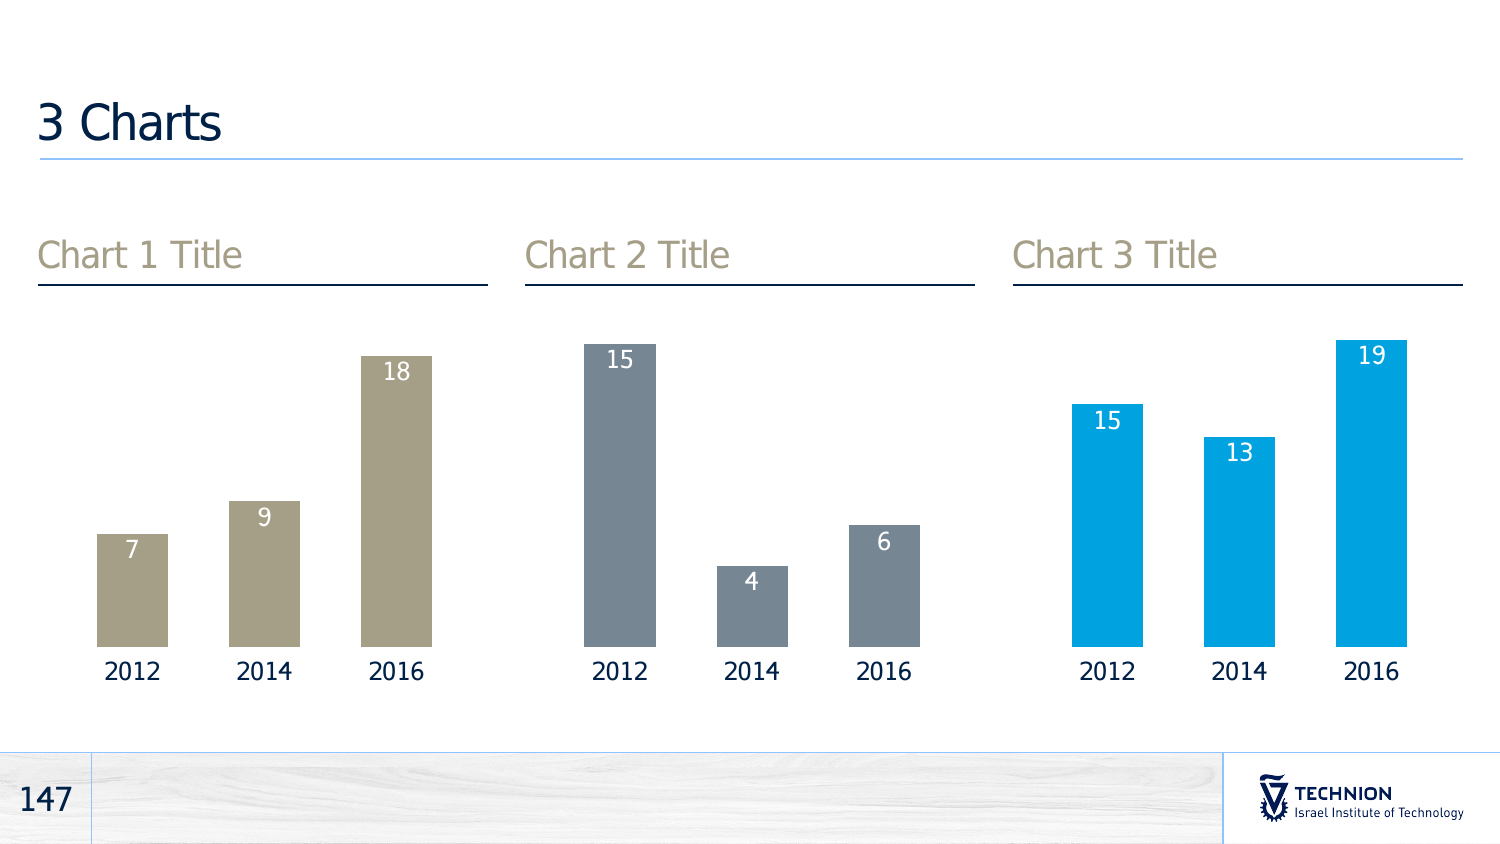

# 3 Charts
Chart 1 Title
Chart 2 Title
Chart 3 Title

### Chart

| Category | Series 1 |
|---|---|
| 2012 | 7.0 |
| 2014 | 9.0 |
| 2016 | 18.0 |

### Chart

| Category | Series 1 |
|---|---|
| 2012 | 15.0 |
| 2014 | 4.0 |
| 2016 | 6.0 |

### Chart

| Category | Series 1 |
|---|---|
| 2012 | 15.0 |
| 2014 | 13.0 |
| 2016 | 19.0 |
147